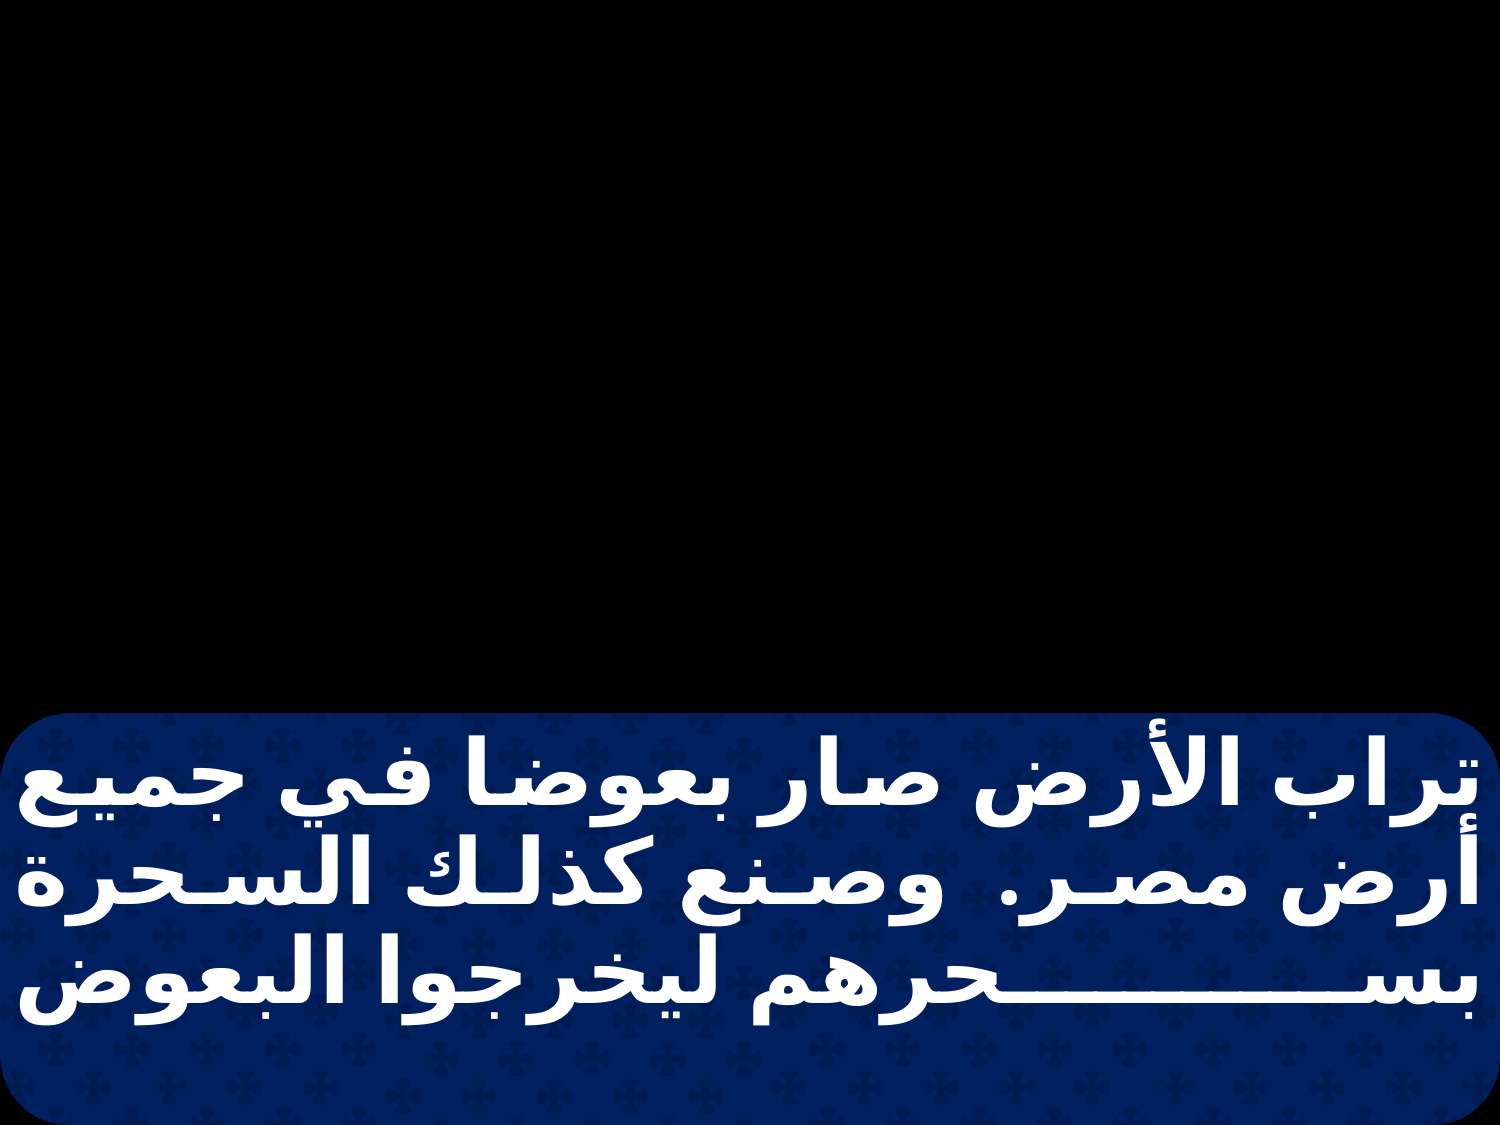

تراب الأرض صار بعوضا في جميع أرض مصر.  وصنع كذلك السحرة بسحرهم ليخرجوا البعوض